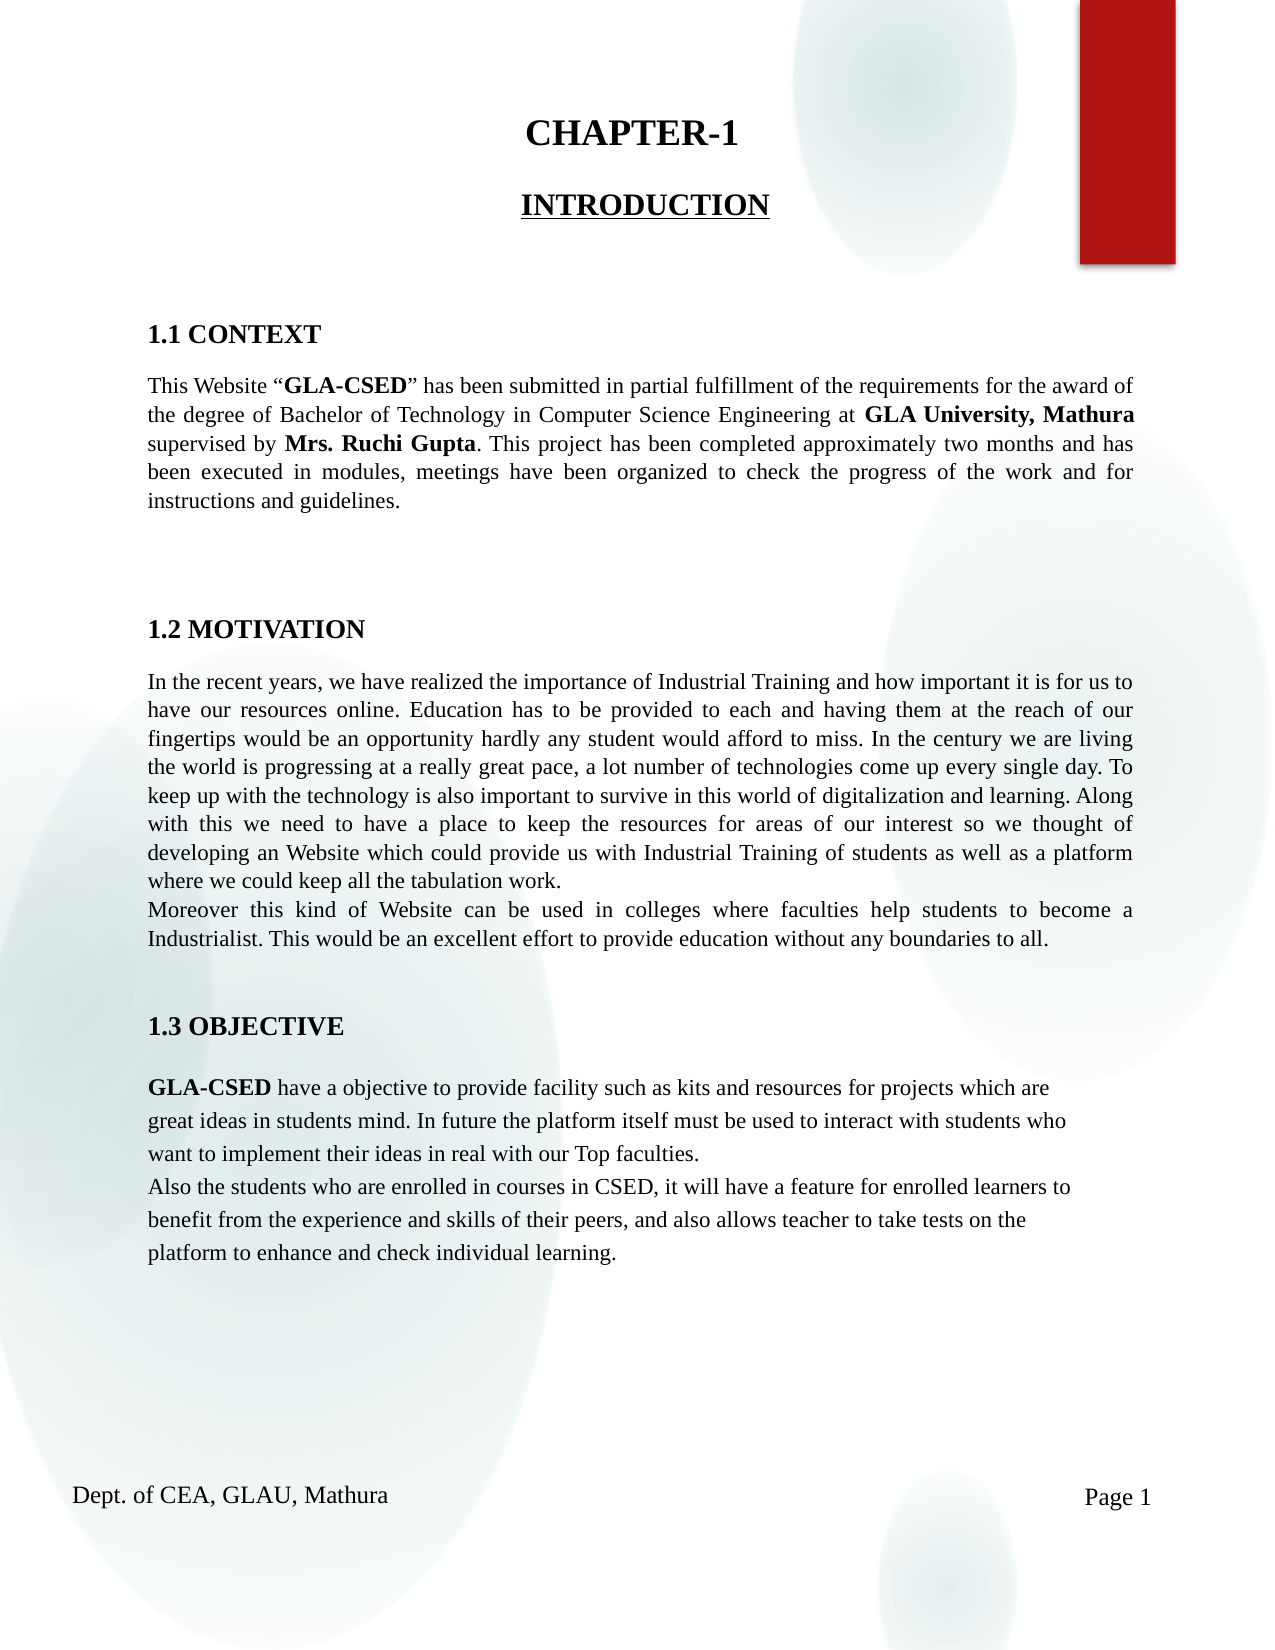

CHAPTER-1
INTRODUCTION
1.1 CONTEXT
This Website “GLA-CSED” has been submitted in partial fulfillment of the requirements for the award of the degree of Bachelor of Technology in Computer Science Engineering at GLA University, Mathura supervised by Mrs. Ruchi Gupta. This project has been completed approximately two months and has been executed in modules, meetings have been organized to check the progress of the work and for instructions and guidelines.
1.2 MOTIVATION
In the recent years, we have realized the importance of Industrial Training and how important it is for us to have our resources online. Education has to be provided to each and having them at the reach of our fingertips would be an opportunity hardly any student would afford to miss. In the century we are living the world is progressing at a really great pace, a lot number of technologies come up every single day. To keep up with the technology is also important to survive in this world of digitalization and learning. Along with this we need to have a place to keep the resources for areas of our interest so we thought of developing an Website which could provide us with Industrial Training of students as well as a platform where we could keep all the tabulation work.
Moreover this kind of Website can be used in colleges where faculties help students to become a Industrialist. This would be an excellent effort to provide education without any boundaries to all.
1.3 OBJECTIVE
GLA-CSED have a objective to provide facility such as kits and resources for projects which are great ideas in students mind. In future the platform itself must be used to interact with students who want to implement their ideas in real with our Top faculties.
Also the students who are enrolled in courses in CSED, it will have a feature for enrolled learners to benefit from the experience and skills of their peers, and also allows teacher to take tests on the platform to enhance and check individual learning.
Dept. of CEA, GLAU, Mathura
Page 1